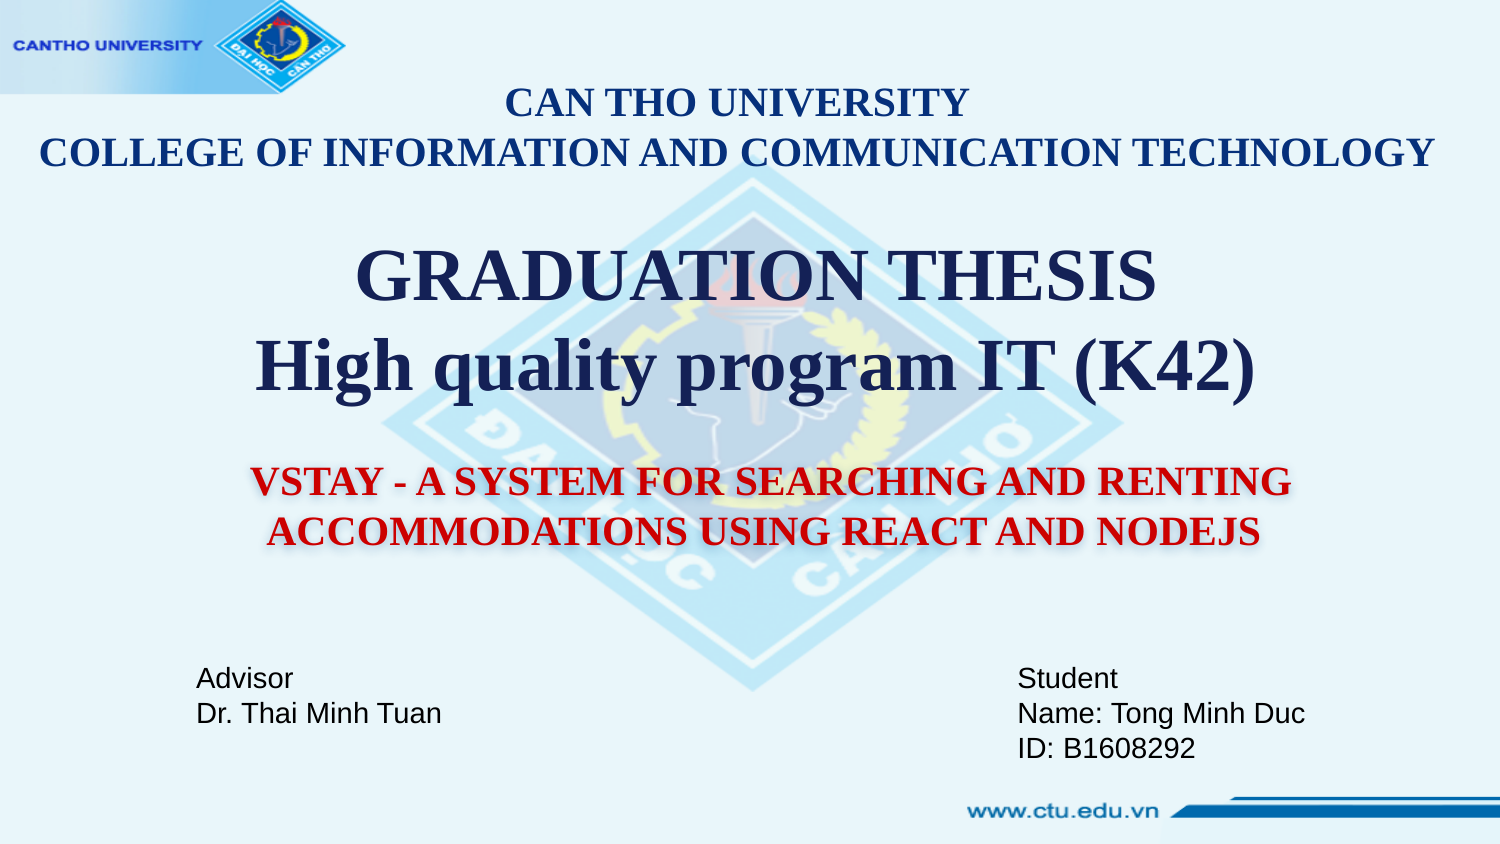

CAN THO UNIVERSITY
COLLEGE OF INFORMATION AND COMMUNICATION TECHNOLOGY
# GRADUATION THESIS
High quality program IT (K42)
VSTAY - A SYSTEM FOR SEARCHING AND RENTING ACCOMMODATIONS USING REACT AND NODEJS

Advisor
Dr. Thai Minh Tuan

Student
Name: Tong Minh Duc
ID: B1608292